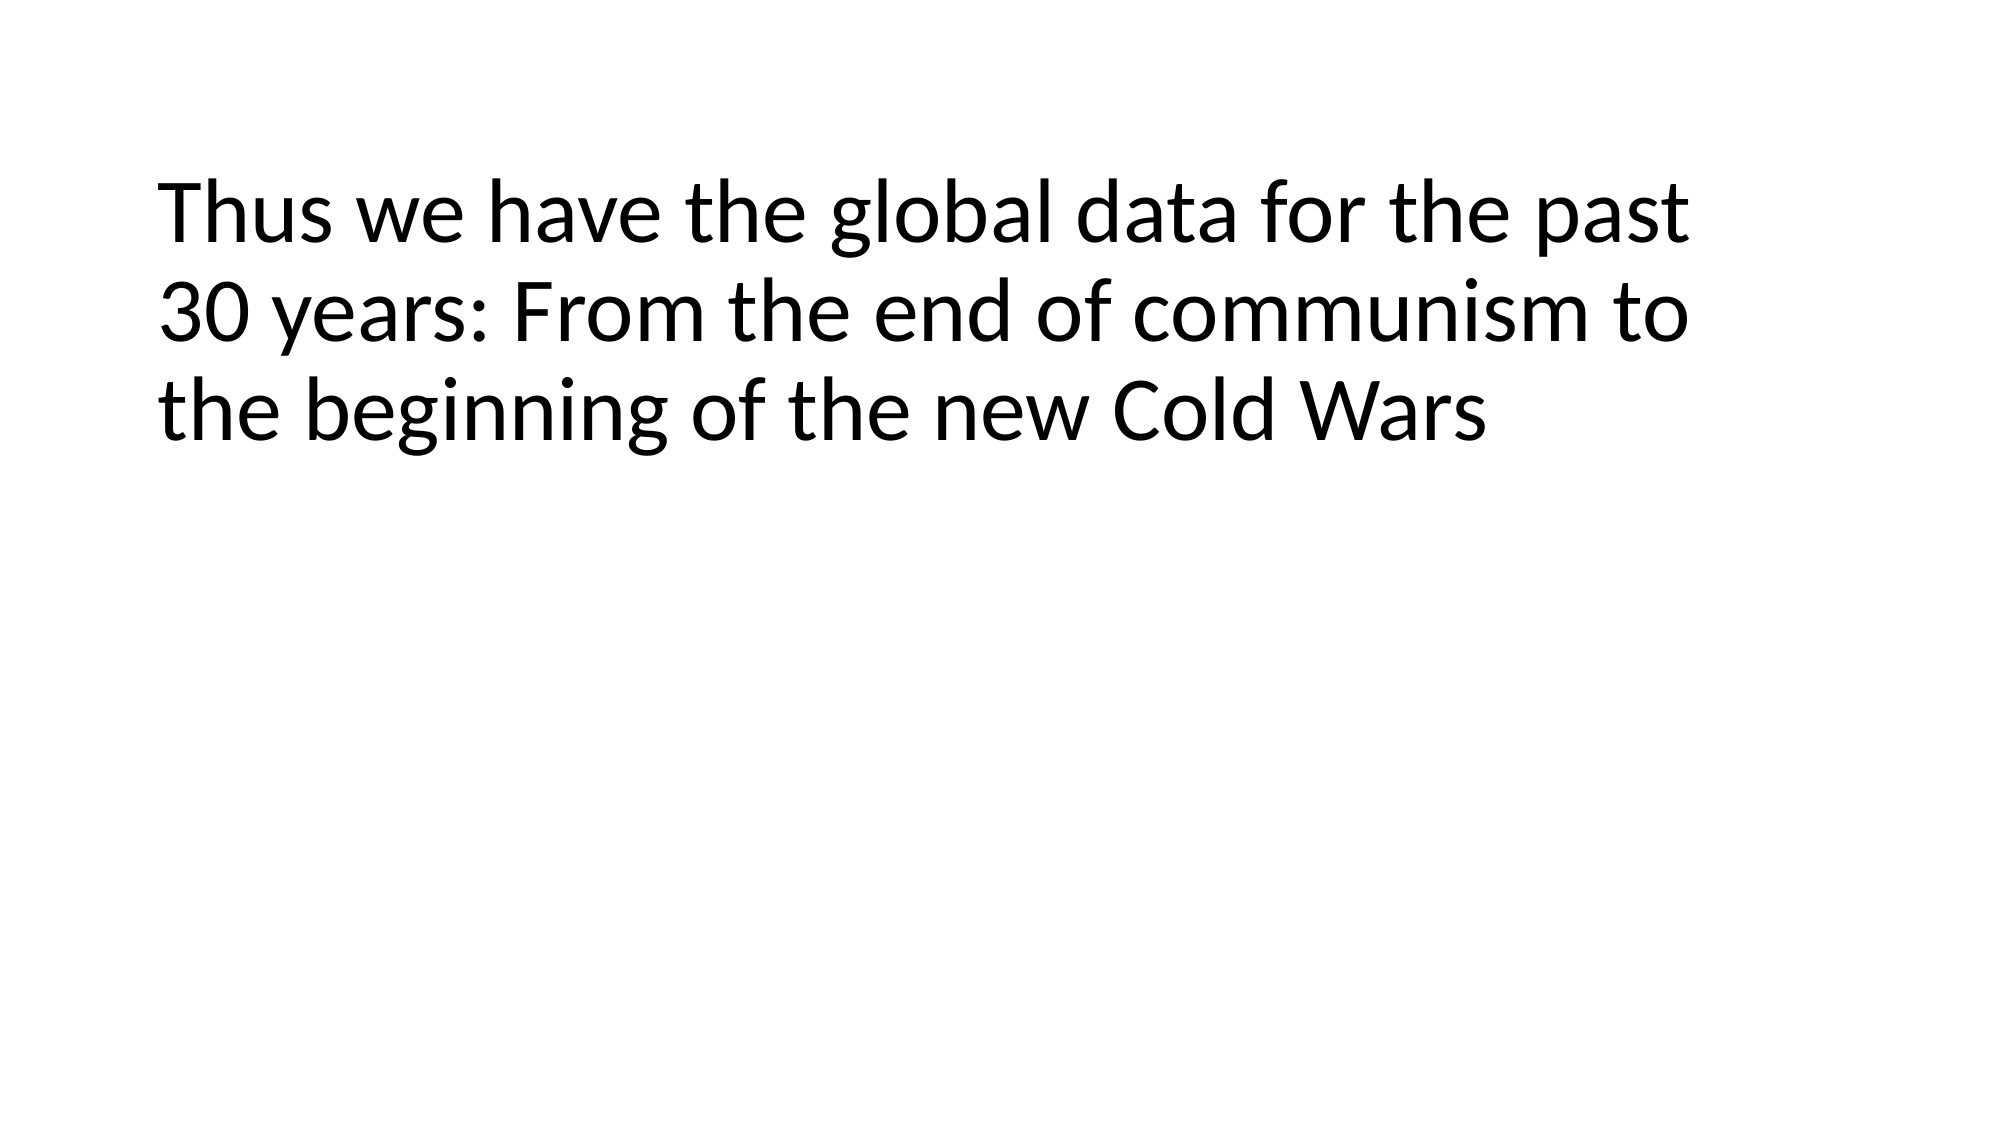

# Thus we have the global data for the past 30 years: From the end of communism to the beginning of the new Cold Wars